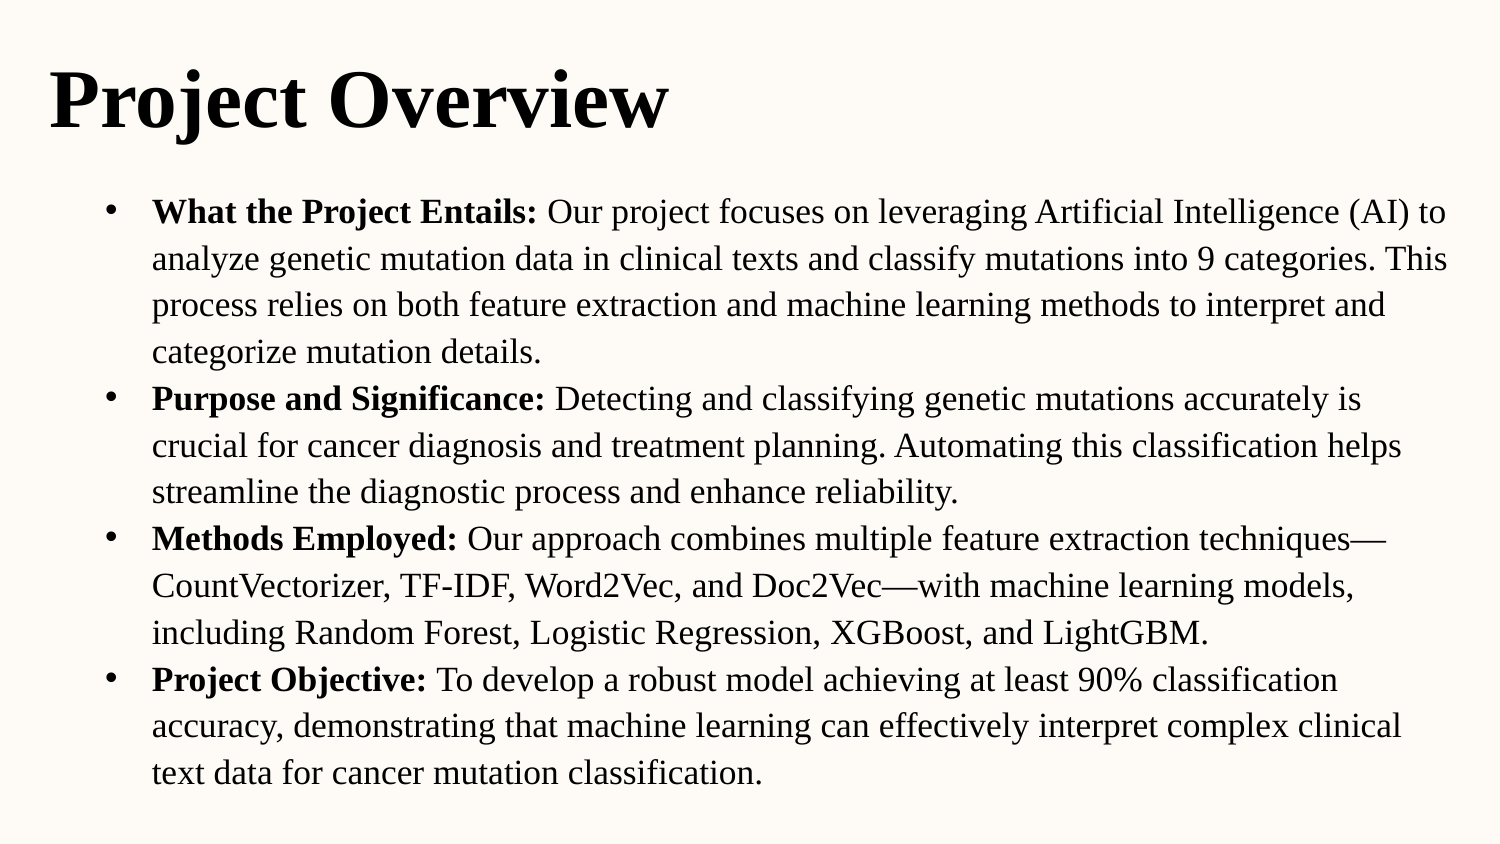

Project Overview
What the Project Entails: Our project focuses on leveraging Artificial Intelligence (AI) to analyze genetic mutation data in clinical texts and classify mutations into 9 categories. This process relies on both feature extraction and machine learning methods to interpret and categorize mutation details.
Purpose and Significance: Detecting and classifying genetic mutations accurately is crucial for cancer diagnosis and treatment planning. Automating this classification helps streamline the diagnostic process and enhance reliability.
Methods Employed: Our approach combines multiple feature extraction techniques—CountVectorizer, TF-IDF, Word2Vec, and Doc2Vec—with machine learning models, including Random Forest, Logistic Regression, XGBoost, and LightGBM.
Project Objective: To develop a robust model achieving at least 90% classification accuracy, demonstrating that machine learning can effectively interpret complex clinical text data for cancer mutation classification.